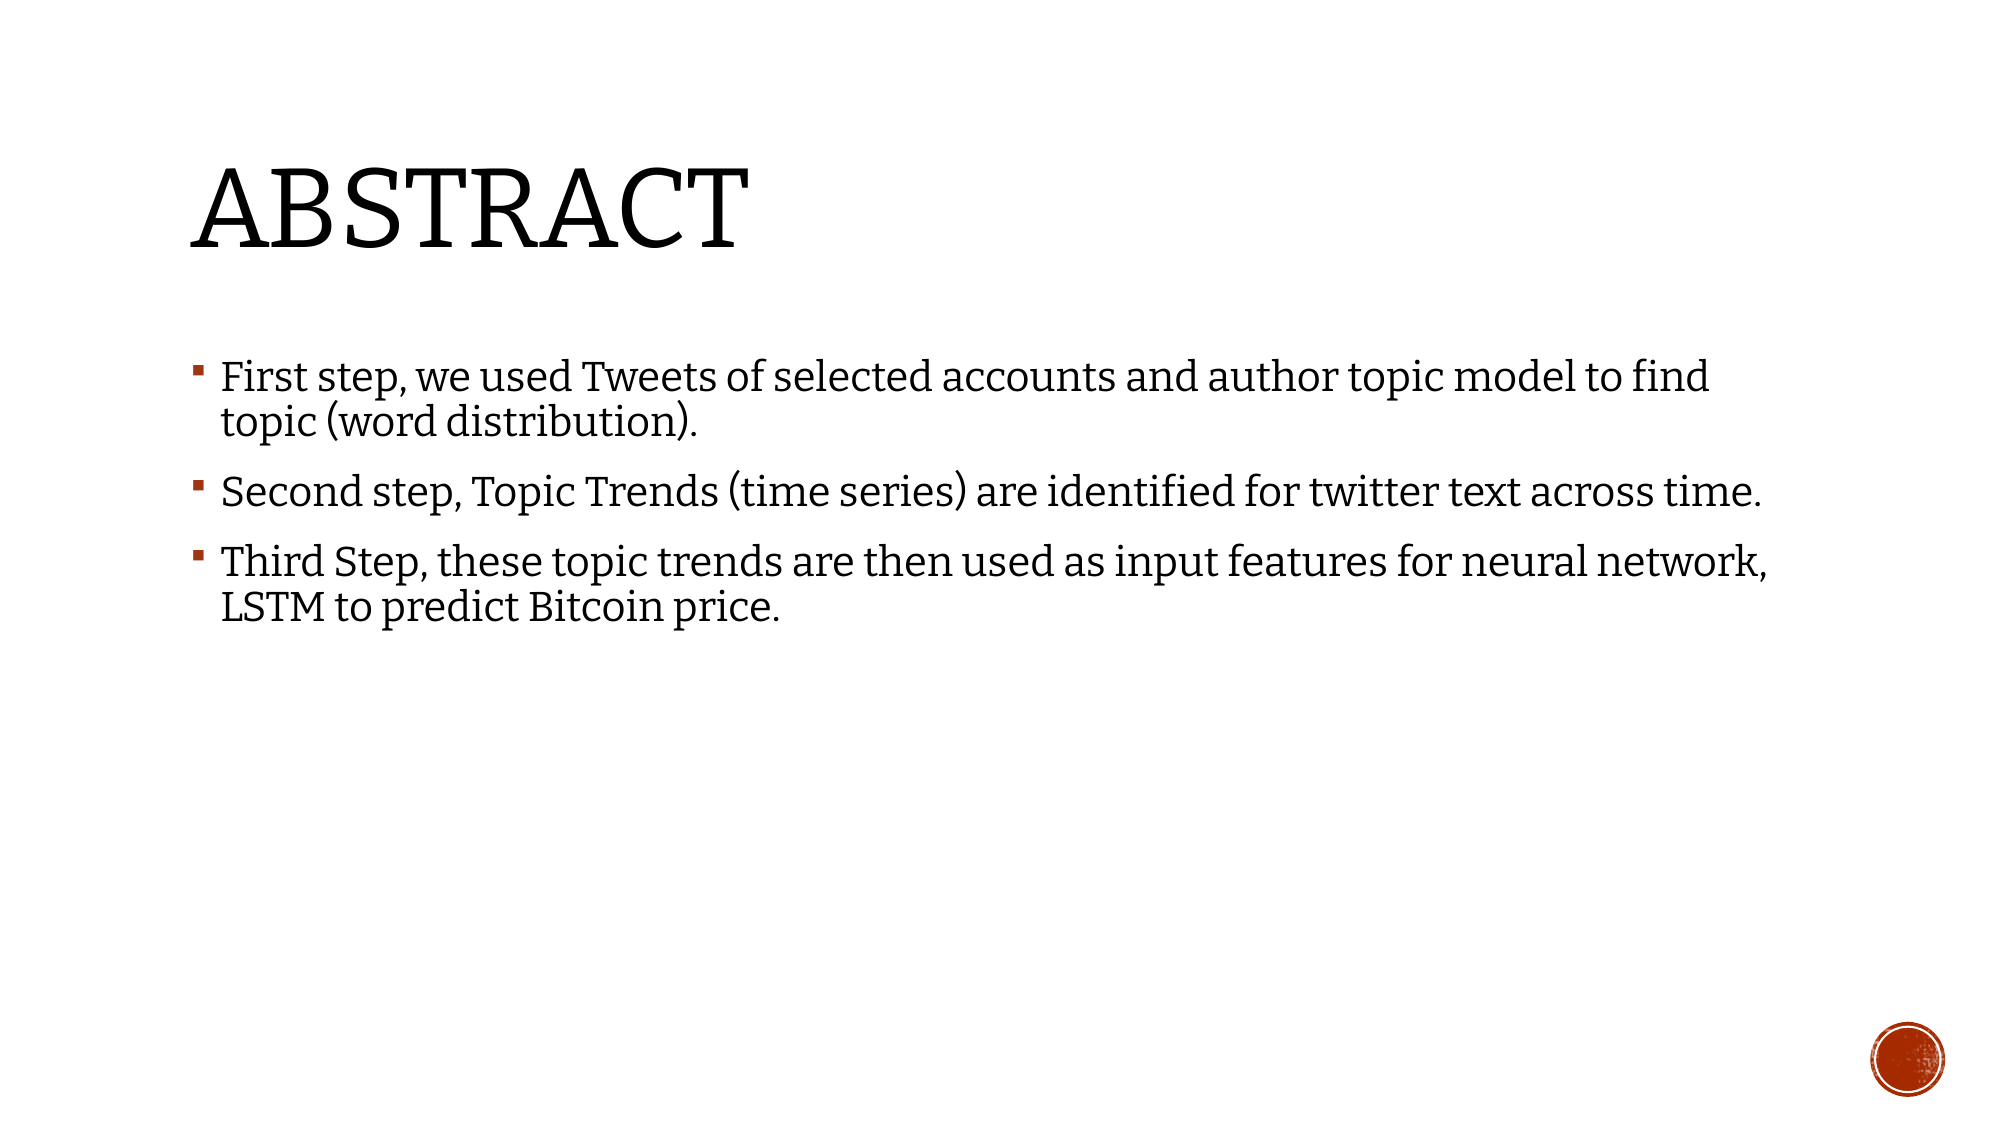

# Abstract
First step, we used Tweets of selected accounts and author topic model to find topic (word distribution).
Second step, Topic Trends (time series) are identified for twitter text across time.
Third Step, these topic trends are then used as input features for neural network, LSTM to predict Bitcoin price.